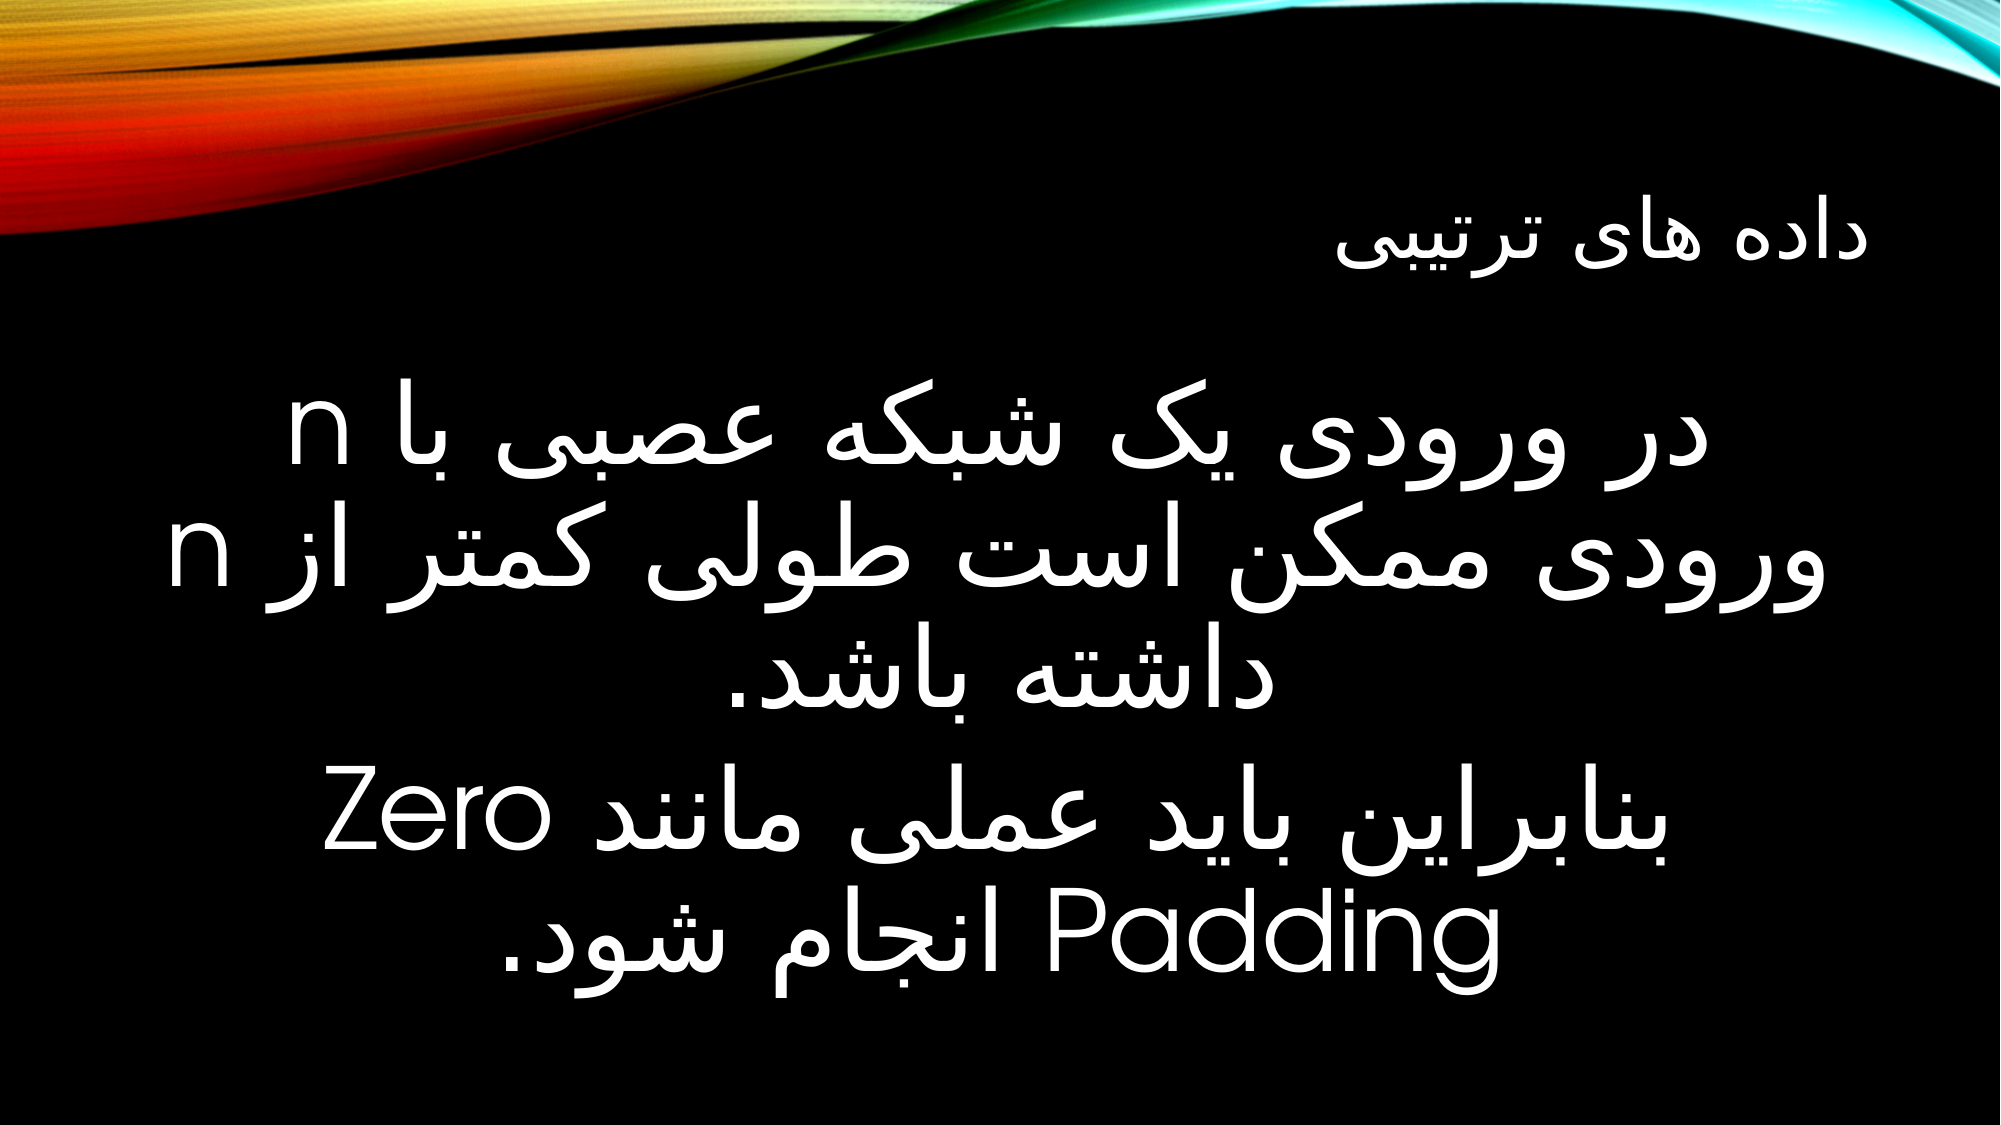

# داده های ترتیبی
در ورودی یک شبکه عصبی با n ورودی ممکن است طولی کمتر از n داشته باشد.
بنابراین باید عملی مانند Zero Padding انجام شود.